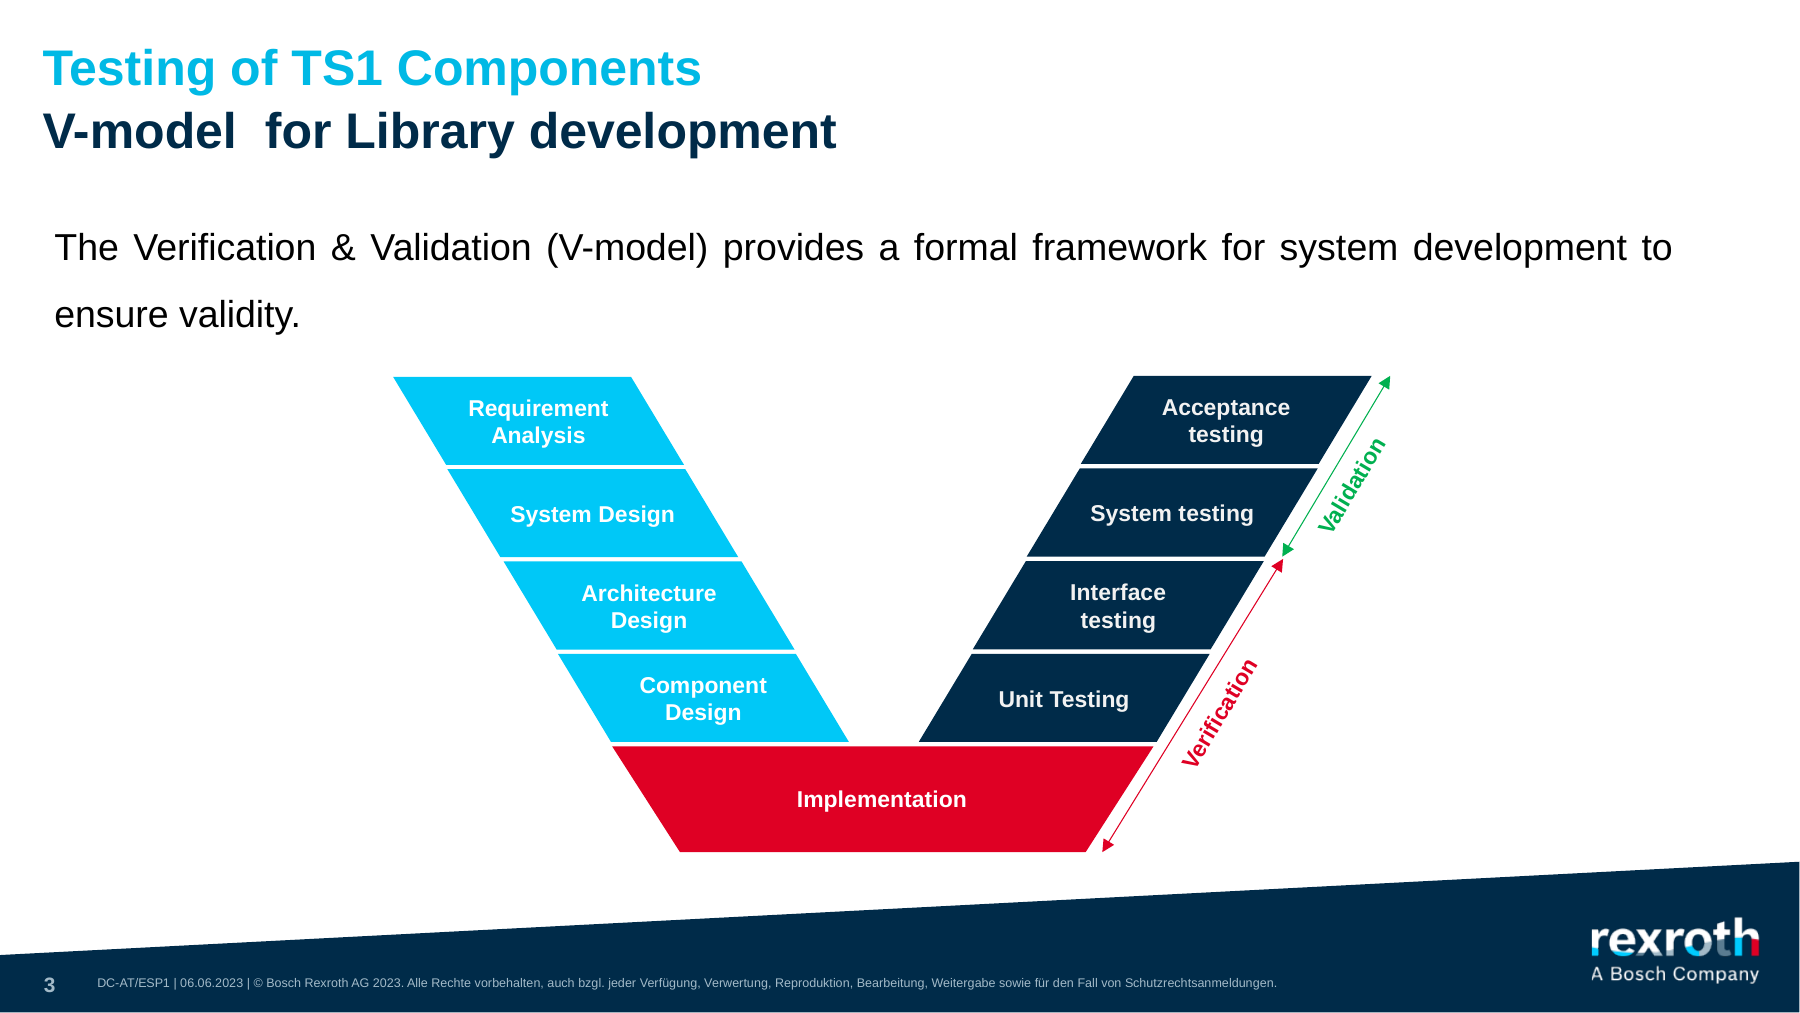

Testing of TS1 Components
# V-model  for Library development
The Verification & Validation (V-model) provides a formal framework for system development to ensure validity.
Acceptance testing
Requirement Analysis
Validation
System testing
System Design
Interface testing
Architecture Design
Unit Testing
Component Design
Verification

Implementation
3